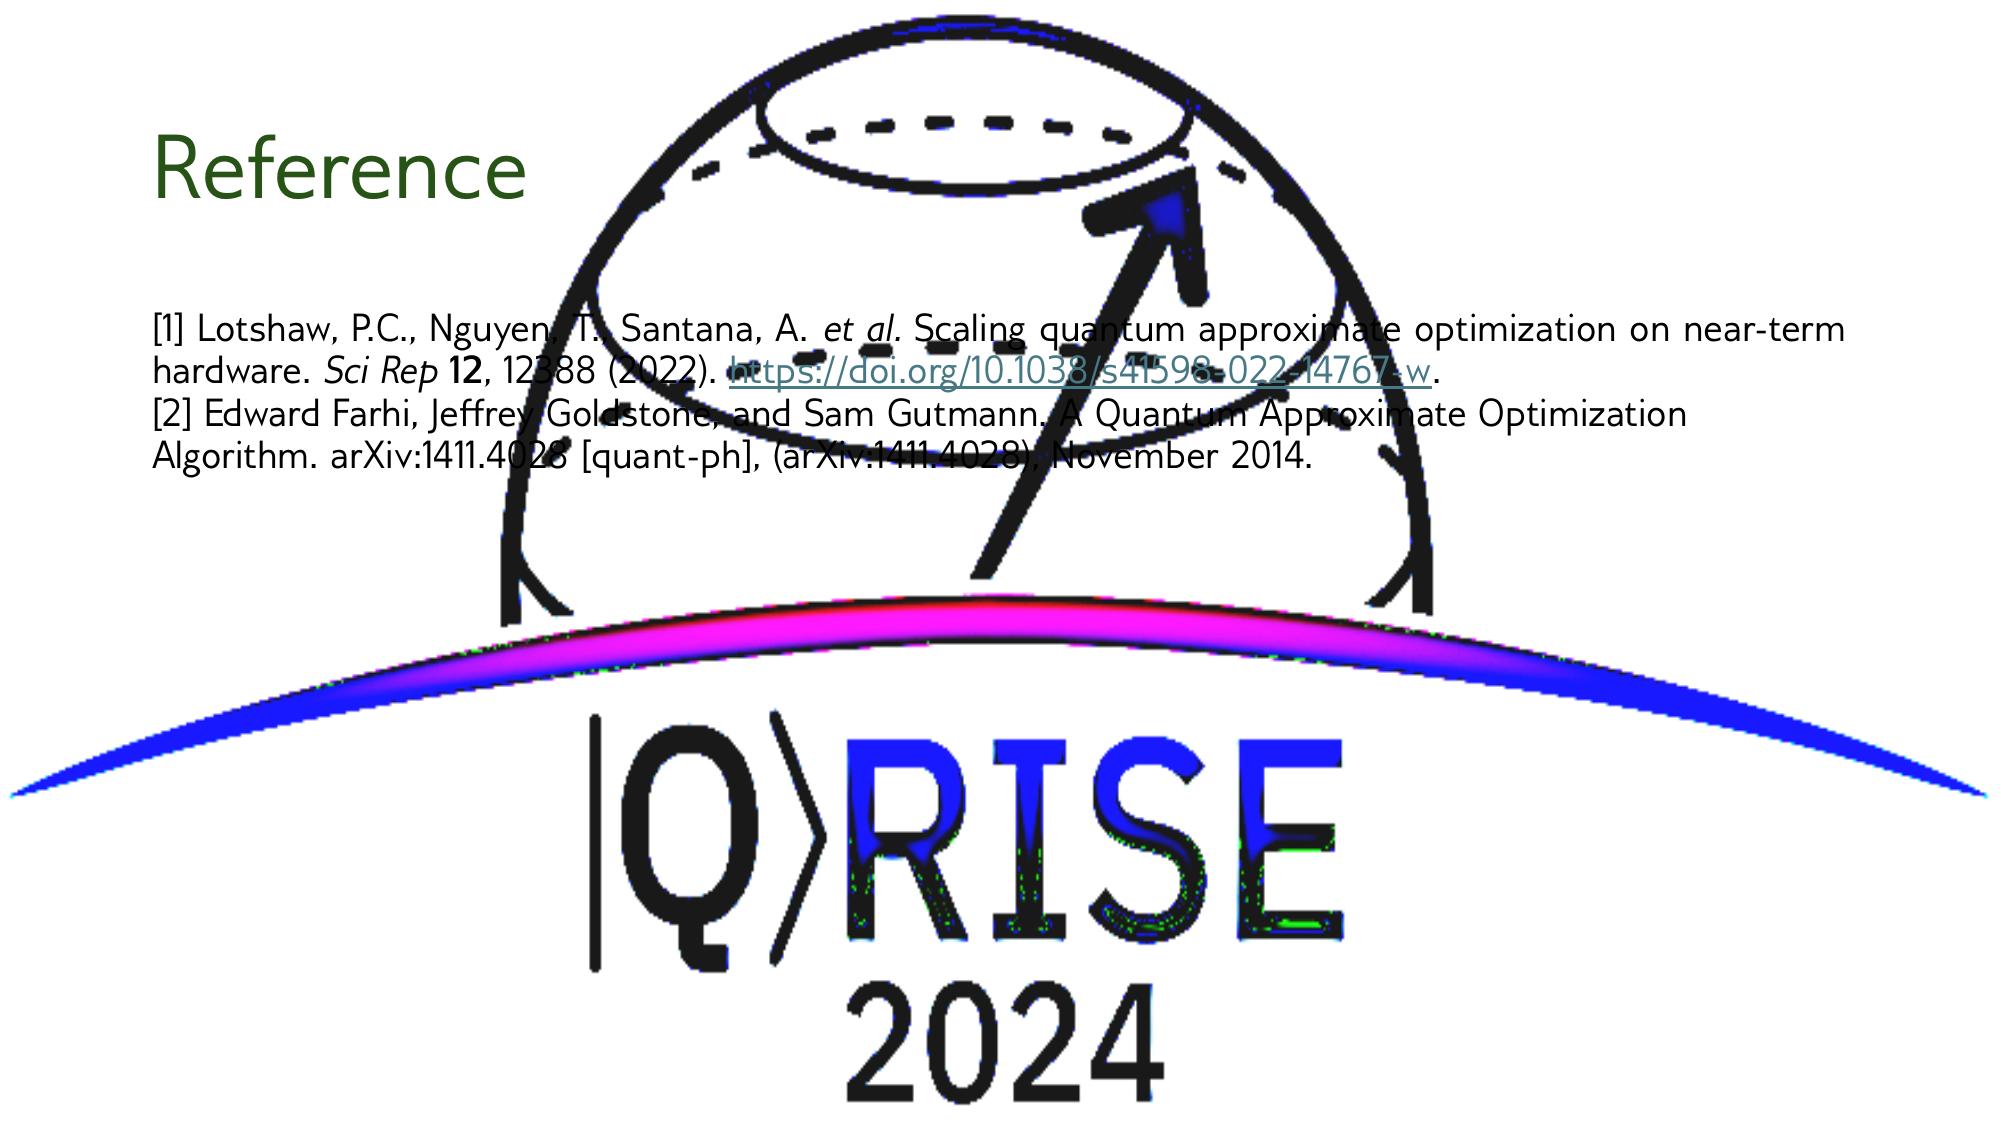

# Reference
[1] Lotshaw, P.C., Nguyen, T., Santana, A. et al. Scaling quantum approximate optimization on near-term hardware. Sci Rep 12, 12388 (2022). https://doi.org/10.1038/s41598-022-14767-w.
[2] Edward Farhi, Jeffrey Goldstone, and Sam Gutmann. A Quantum Approximate Optimization
Algorithm. arXiv:1411.4028 [quant-ph], (arXiv:1411.4028), November 2014.